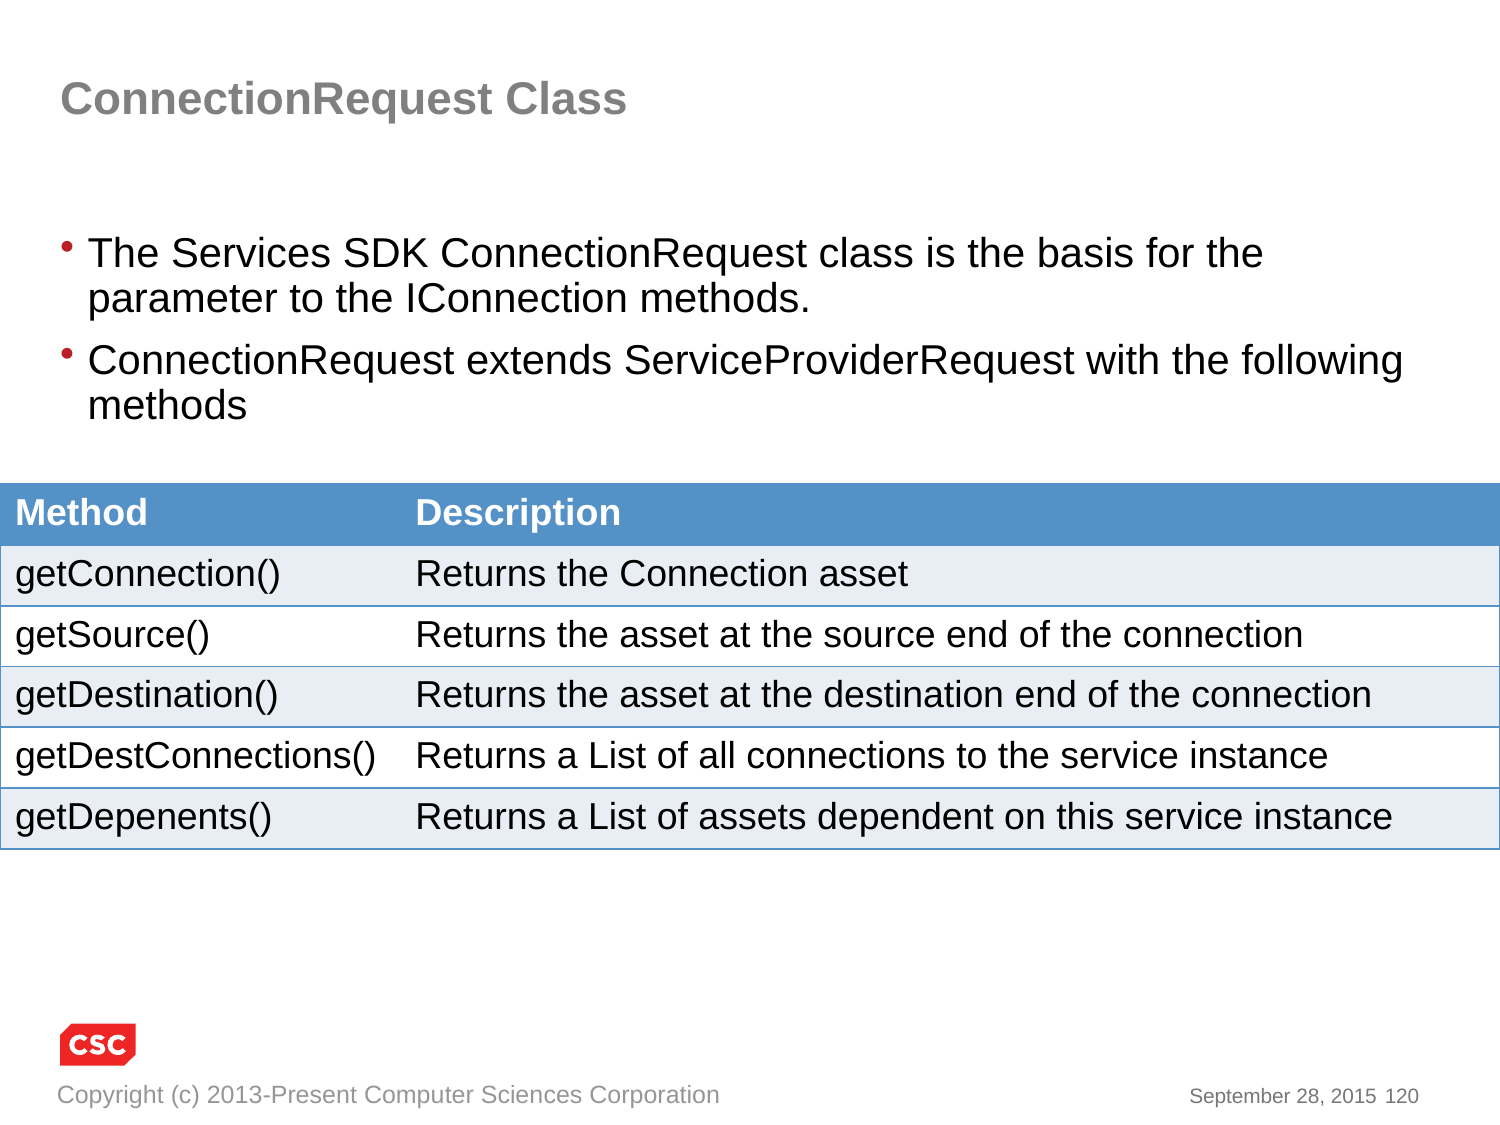

# ConnectionRequest Class
The Services SDK ConnectionRequest class is the basis for the parameter to the IConnection methods.
ConnectionRequest extends ServiceProviderRequest with the following methods

| Method | Description |
| --- | --- |
| getConnection() | Returns the Connection asset |
| getSource() | Returns the asset at the source end of the connection |
| getDestination() | Returns the asset at the destination end of the connection |
| getDestConnections() | Returns a List of all connections to the service instance |
| getDepenents() | Returns a List of assets dependent on this service instance |